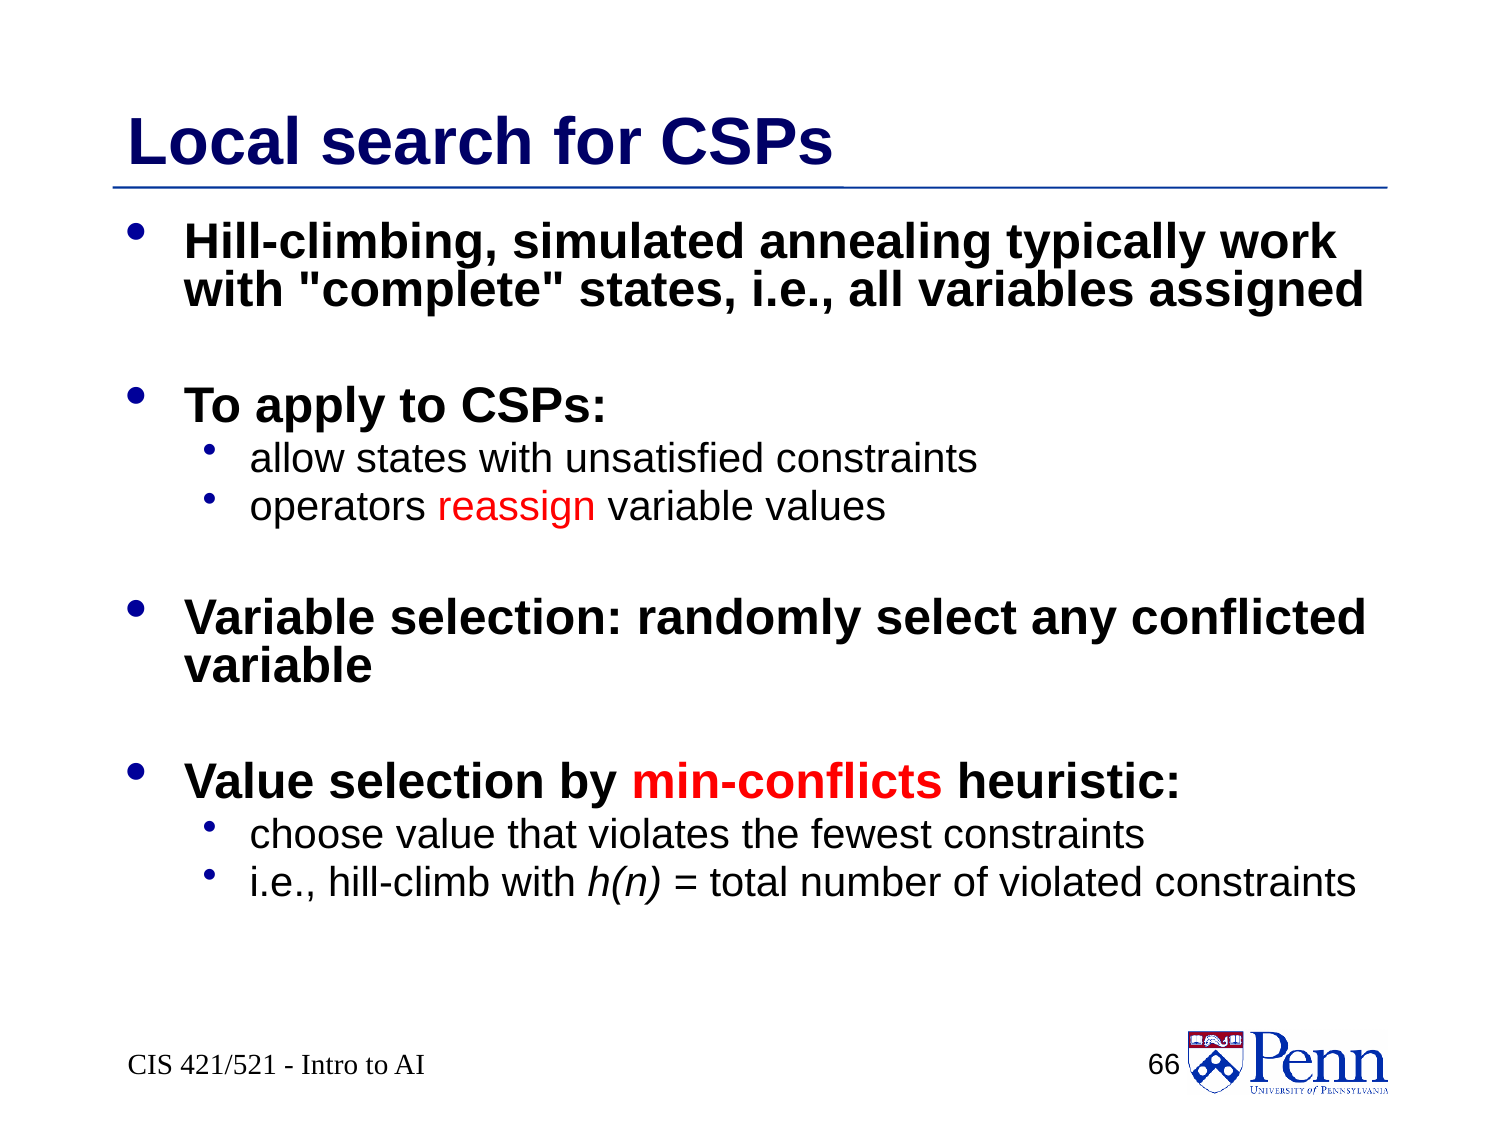

# Local search for CSPs
Hill-climbing, simulated annealing typically work with "complete" states, i.e., all variables assigned

To apply to CSPs:
allow states with unsatisfied constraints
operators reassign variable values

Variable selection: randomly select any conflicted variable

Value selection by min-conflicts heuristic:
choose value that violates the fewest constraints
i.e., hill-climb with h(n) = total number of violated constraints
CIS 421/521 - Intro to AI
       66